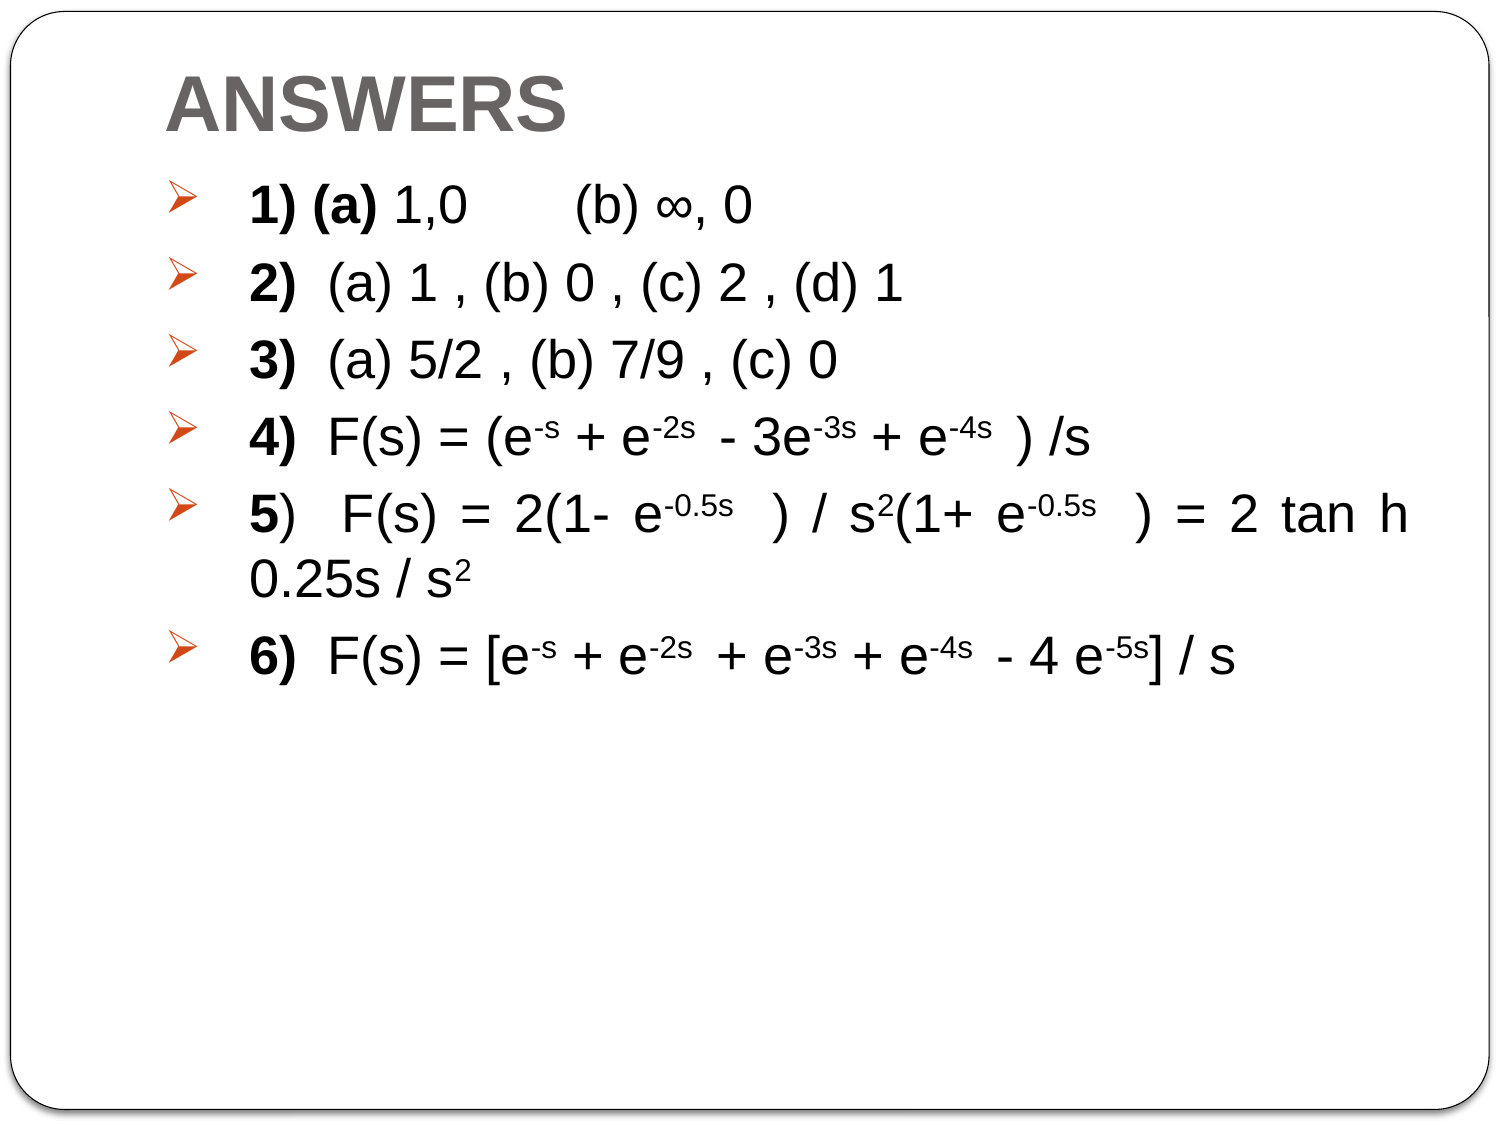

# ANSWERS
1) (a) 1,0       (b) ∞, 0
2)  (a) 1 , (b) 0 , (c) 2 , (d) 1
3)  (a) 5/2 , (b) 7/9 , (c) 0
4)  F(s) = (e-s + e-2s  - 3e-3s + e-4s  ) /s
5)  F(s) = 2(1- e-0.5s  ) / s2(1+ e-0.5s  ) = 2 tan h 0.25s / s2
6)  F(s) = [e-s + e-2s  + e-3s + e-4s  - 4 e-5s] / s